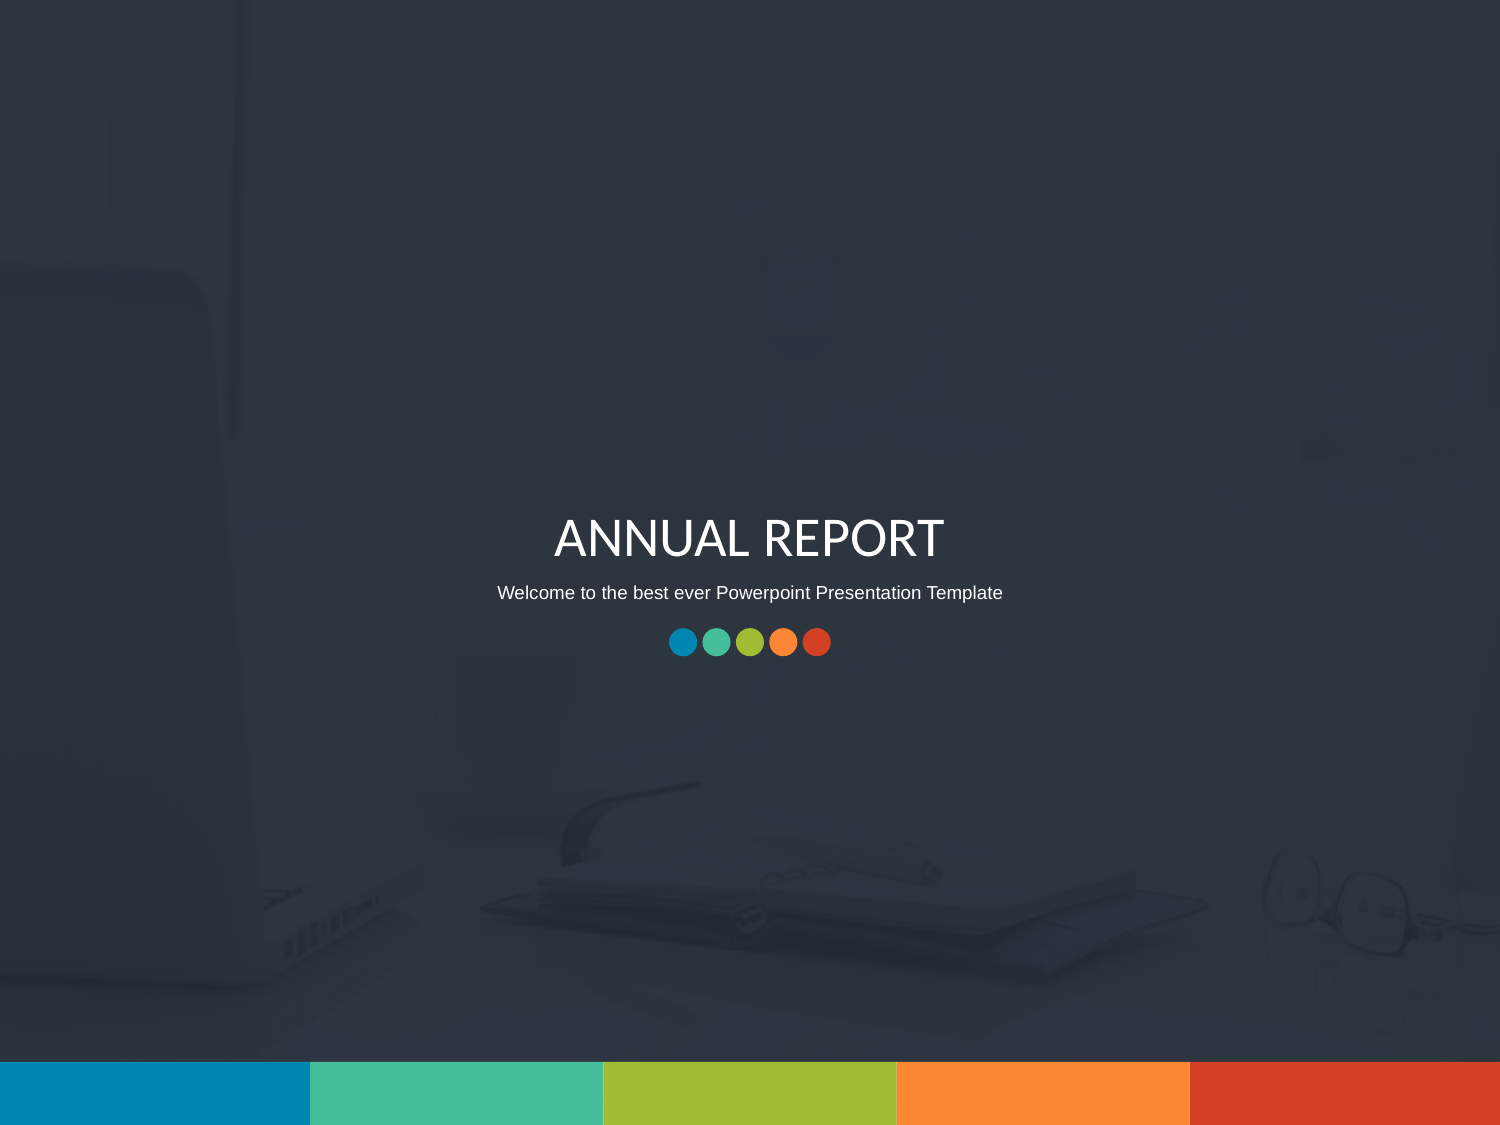

ANNUAL REPORT
Welcome to the best ever Powerpoint Presentation Template